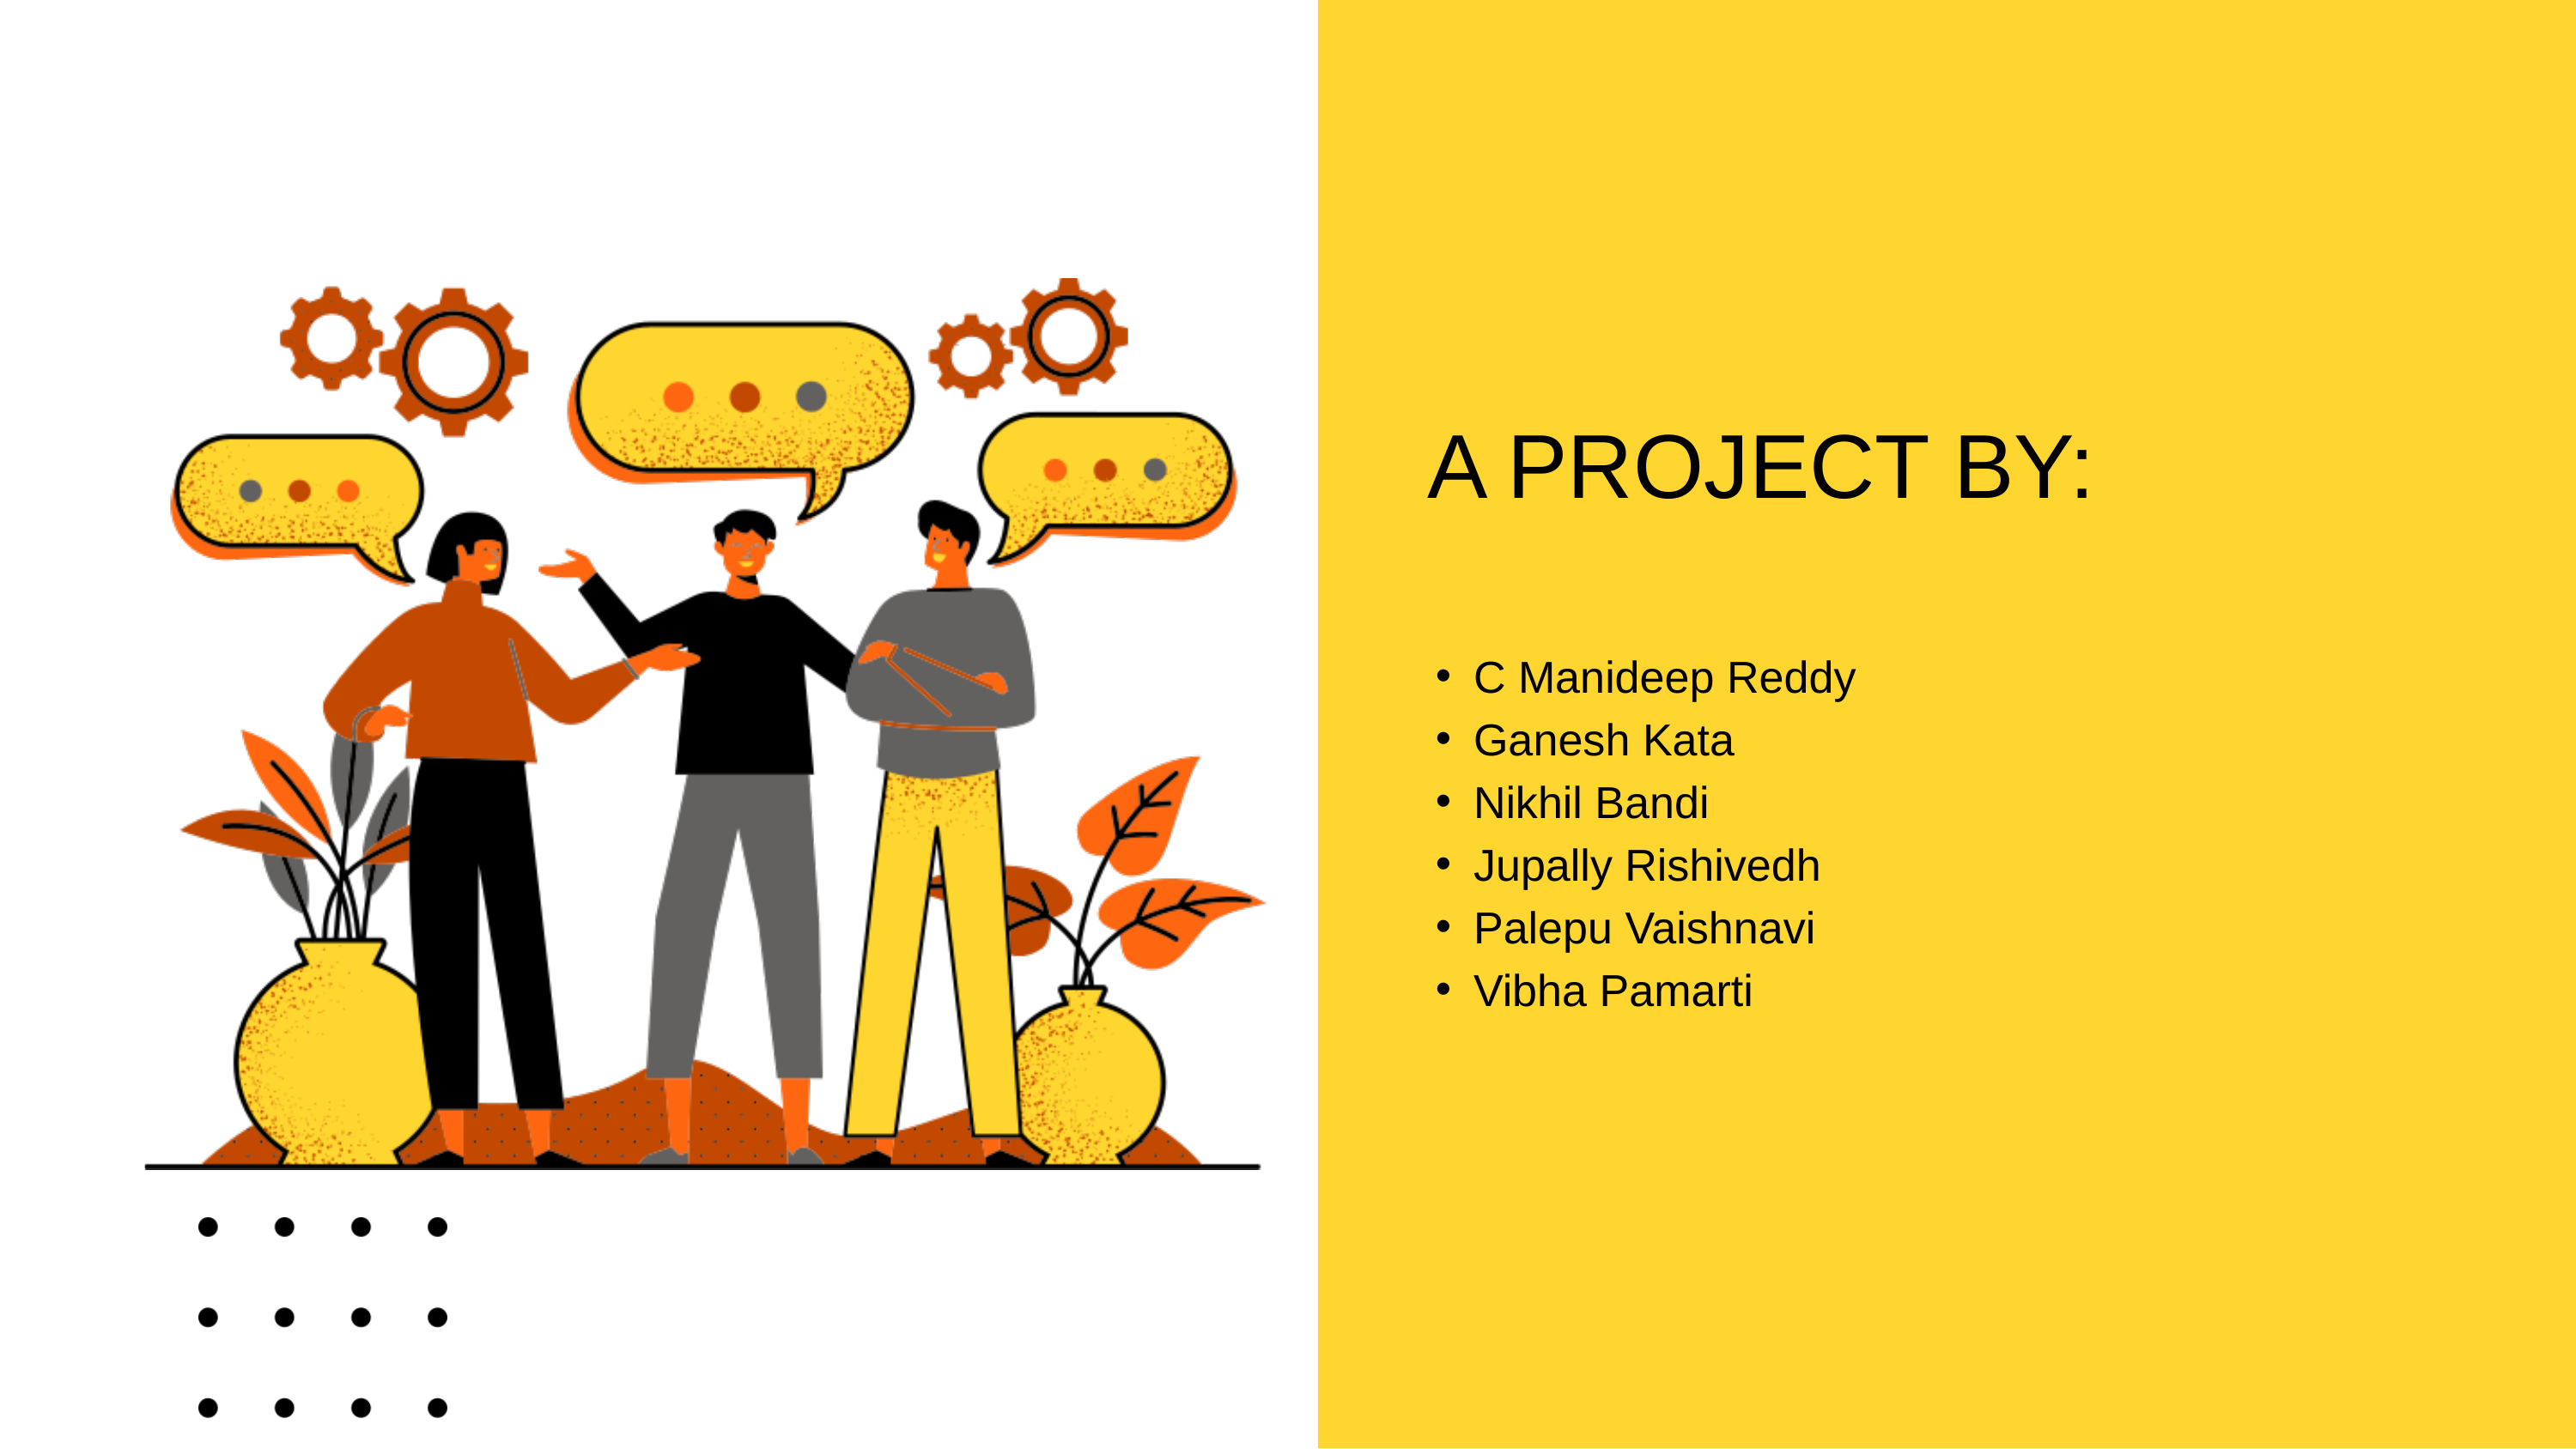

A PROJECT BY:
C Manideep Reddy
Ganesh Kata
Nikhil Bandi
Jupally Rishivedh
Palepu Vaishnavi
Vibha Pamarti